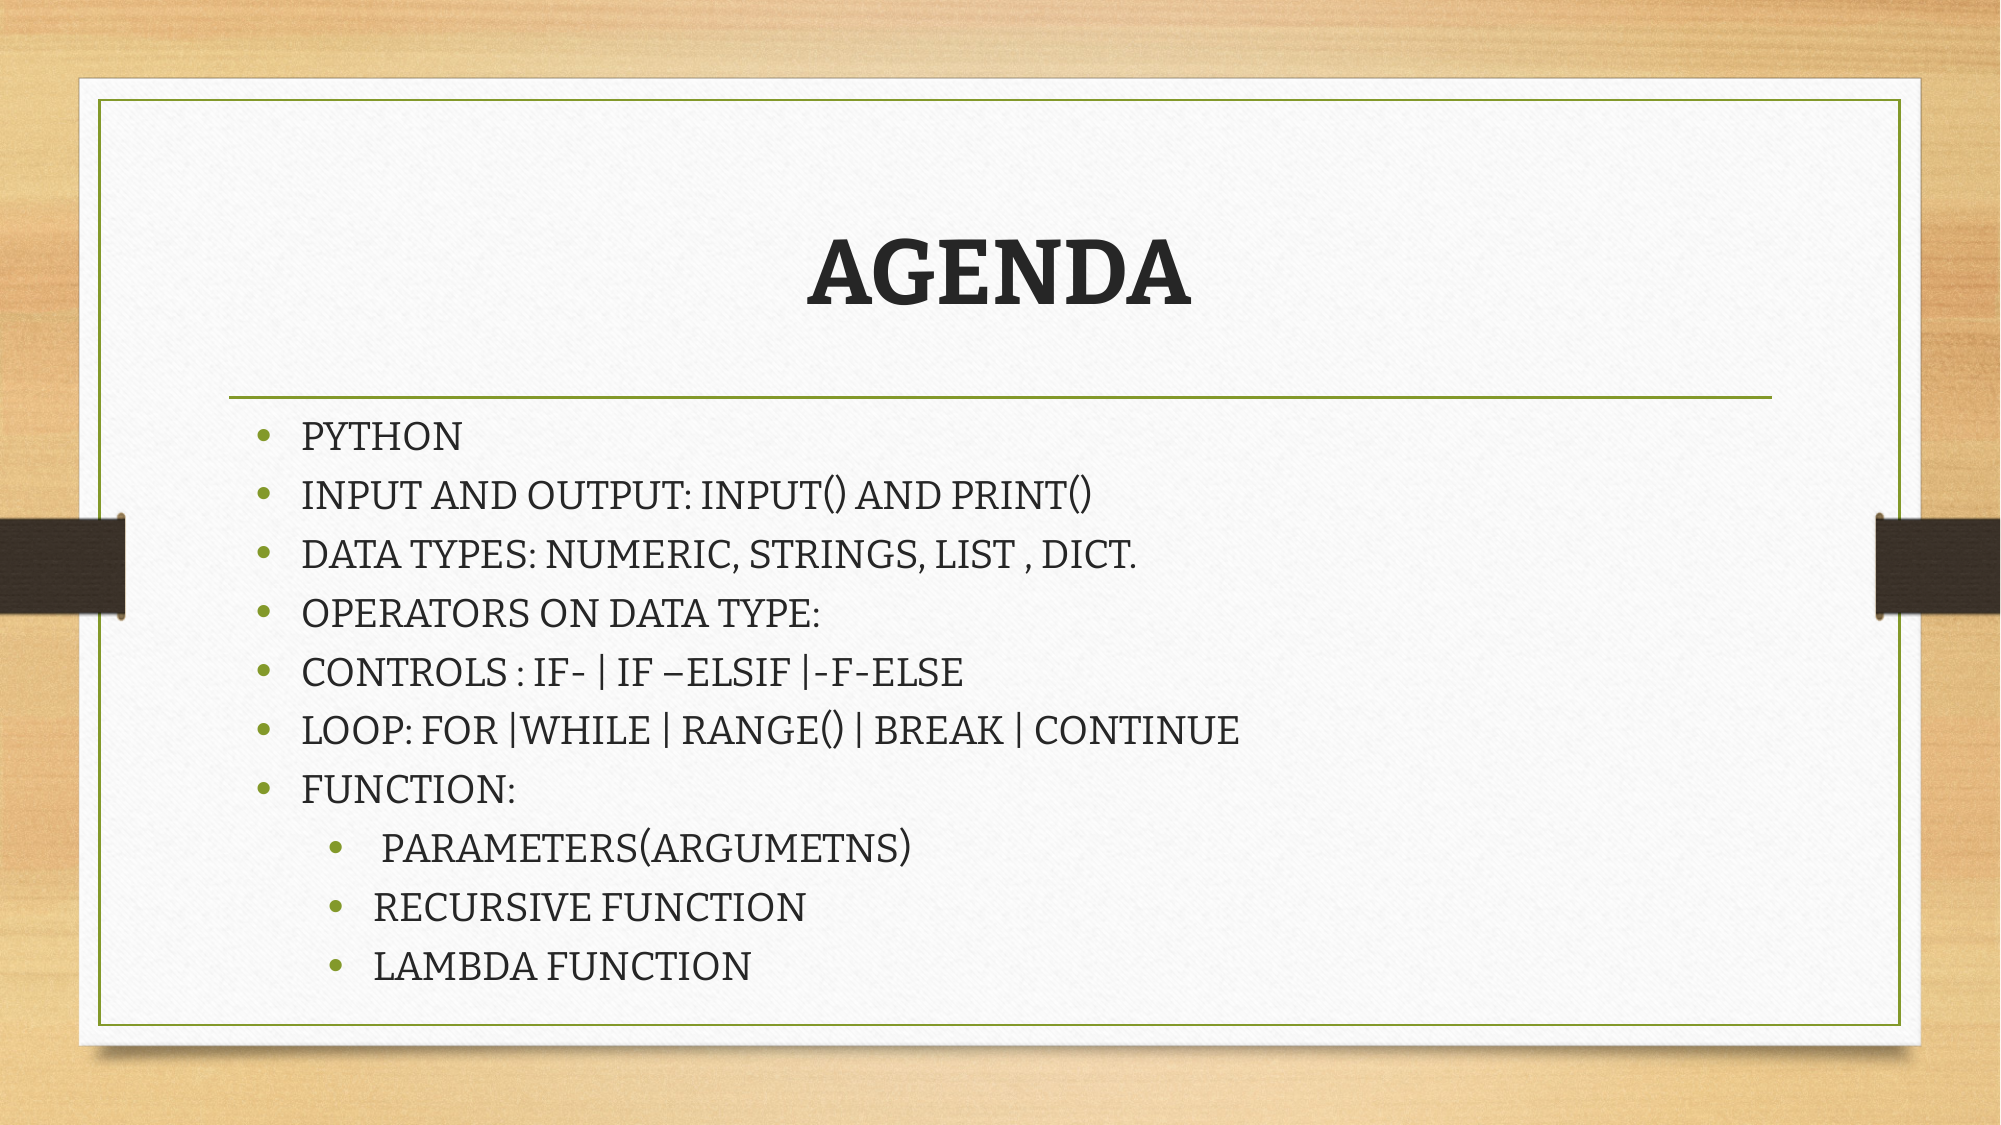

# AGENDA
PYTHON
INPUT AND OUTPUT: INPUT() AND PRINT()
DATA TYPES: NUMERIC, STRINGS, LIST , DICT.
OPERATORS ON DATA TYPE:
CONTROLS : IF- | IF –ELSIF |-F-ELSE
LOOP: FOR |WHILE | RANGE() | BREAK | CONTINUE
FUNCTION:
 PARAMETERS(ARGUMETNS)
RECURSIVE FUNCTION
LAMBDA FUNCTION